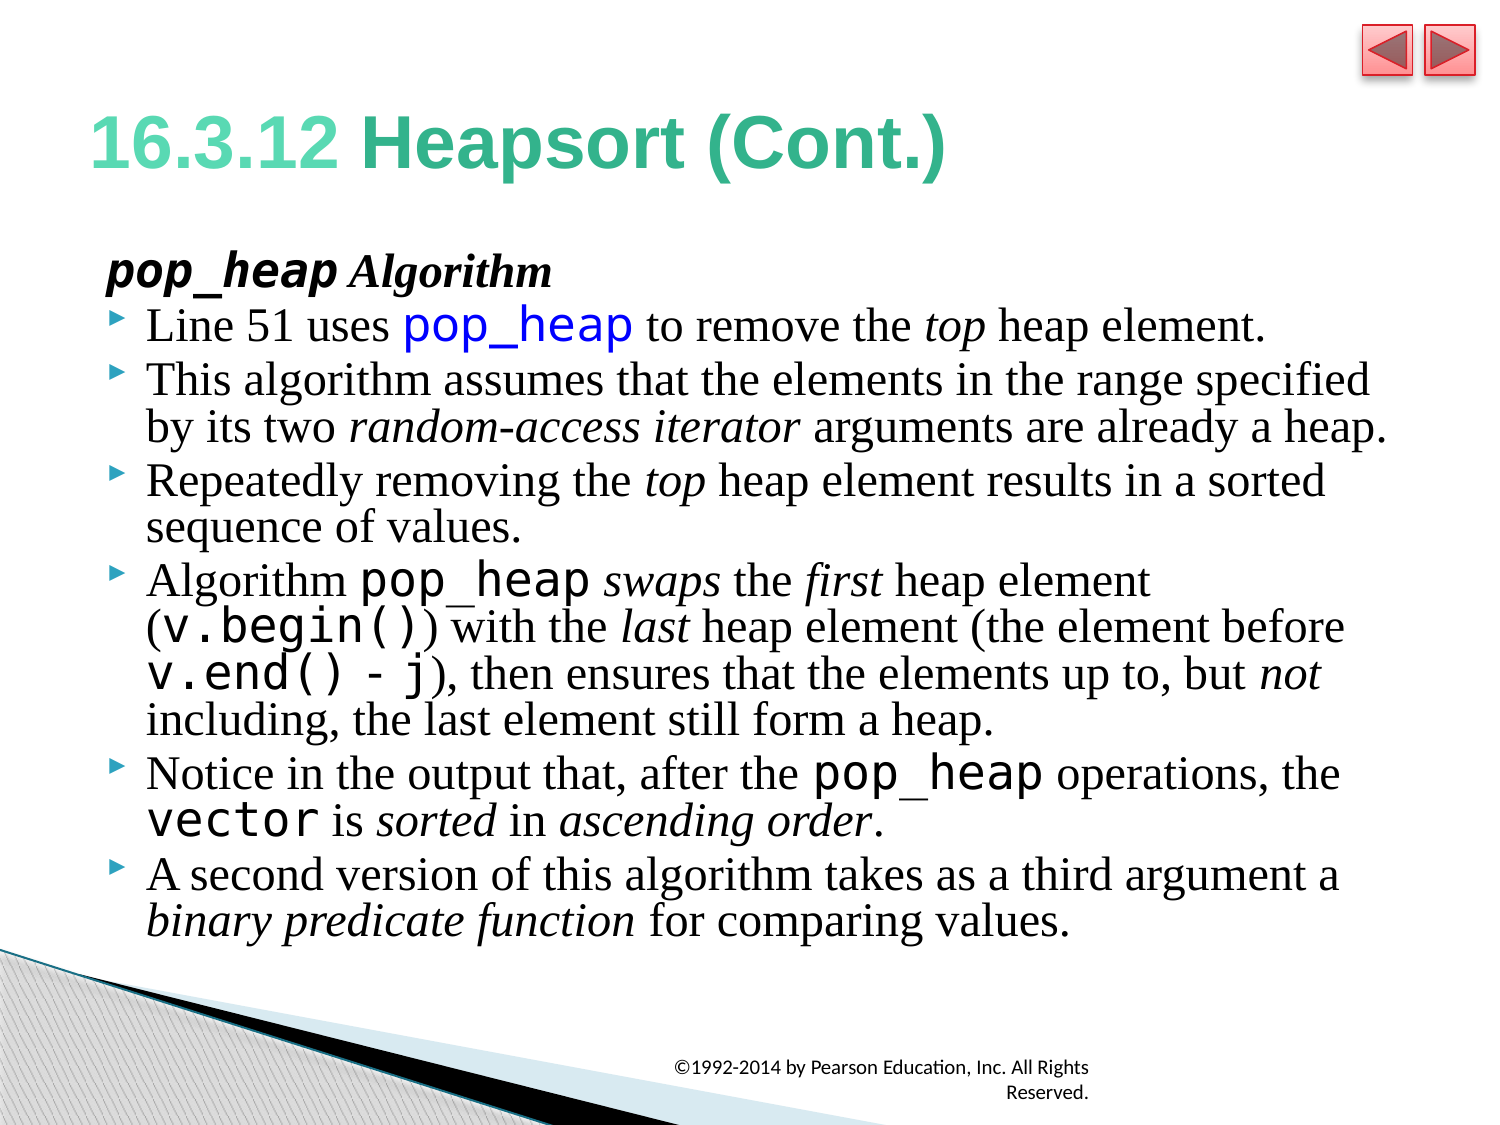

# 16.3.12 Heapsort (Cont.)
pop_heap Algorithm
Line 51 uses pop_heap to remove the top heap element.
This algorithm assumes that the elements in the range specified by its two random-access iterator arguments are already a heap.
Repeatedly removing the top heap element results in a sorted sequence of values.
Algorithm pop_heap swaps the first heap element (v.begin()) with the last heap element (the element before v.end() - j), then ensures that the elements up to, but not including, the last element still form a heap.
Notice in the output that, after the pop_heap operations, the vector is sorted in ascending order.
A second version of this algorithm takes as a third argument a binary predicate function for comparing values.
©1992-2014 by Pearson Education, Inc. All Rights Reserved.